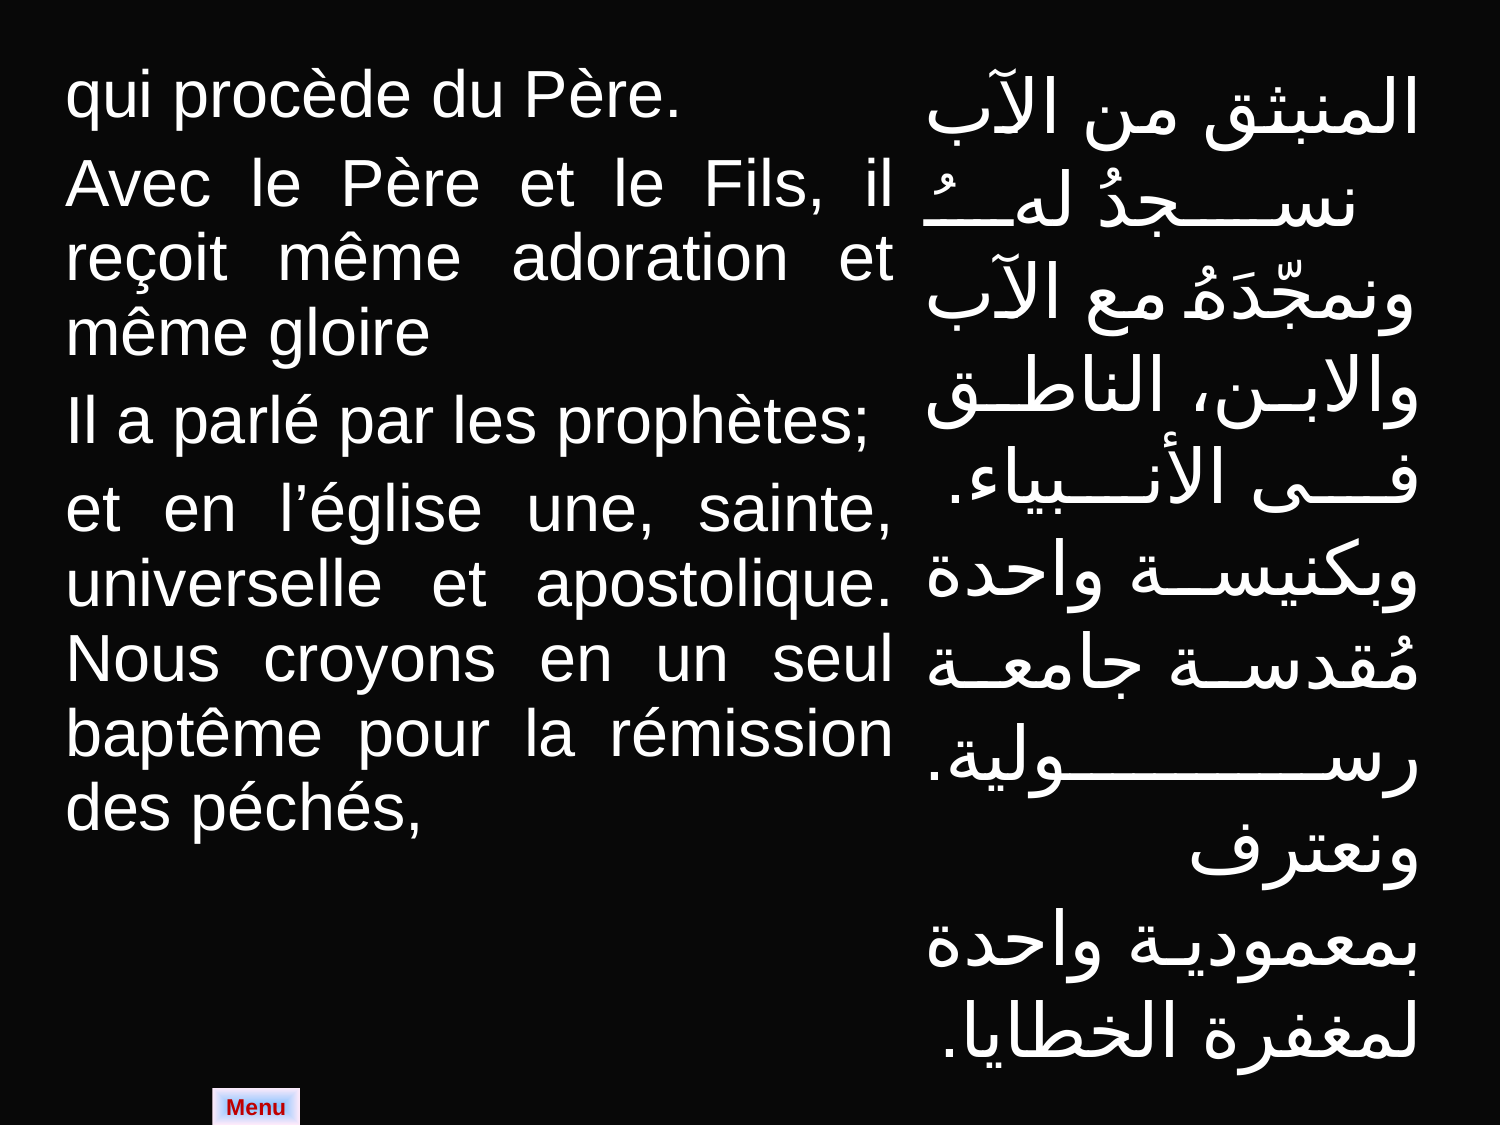

| qui procède du Père. Avec le Père et le Fils, il reçoit même adoration et même gloire Il a parlé par les prophètes; et en l’église une, sainte, universelle et apostolique. Nous croyons en un seul baptême pour la rémission des péchés, | المنبثق من الآب نسجدُ لهُ ونمجّدَهُ مع الآب والابن، الناطق فى الأنبياء. وبكنيسة واحدة مُقدسة جامعة رسولية. ونعترف بمعمودية واحدة لمغفرة الخطايا. |
| --- | --- |
Menu